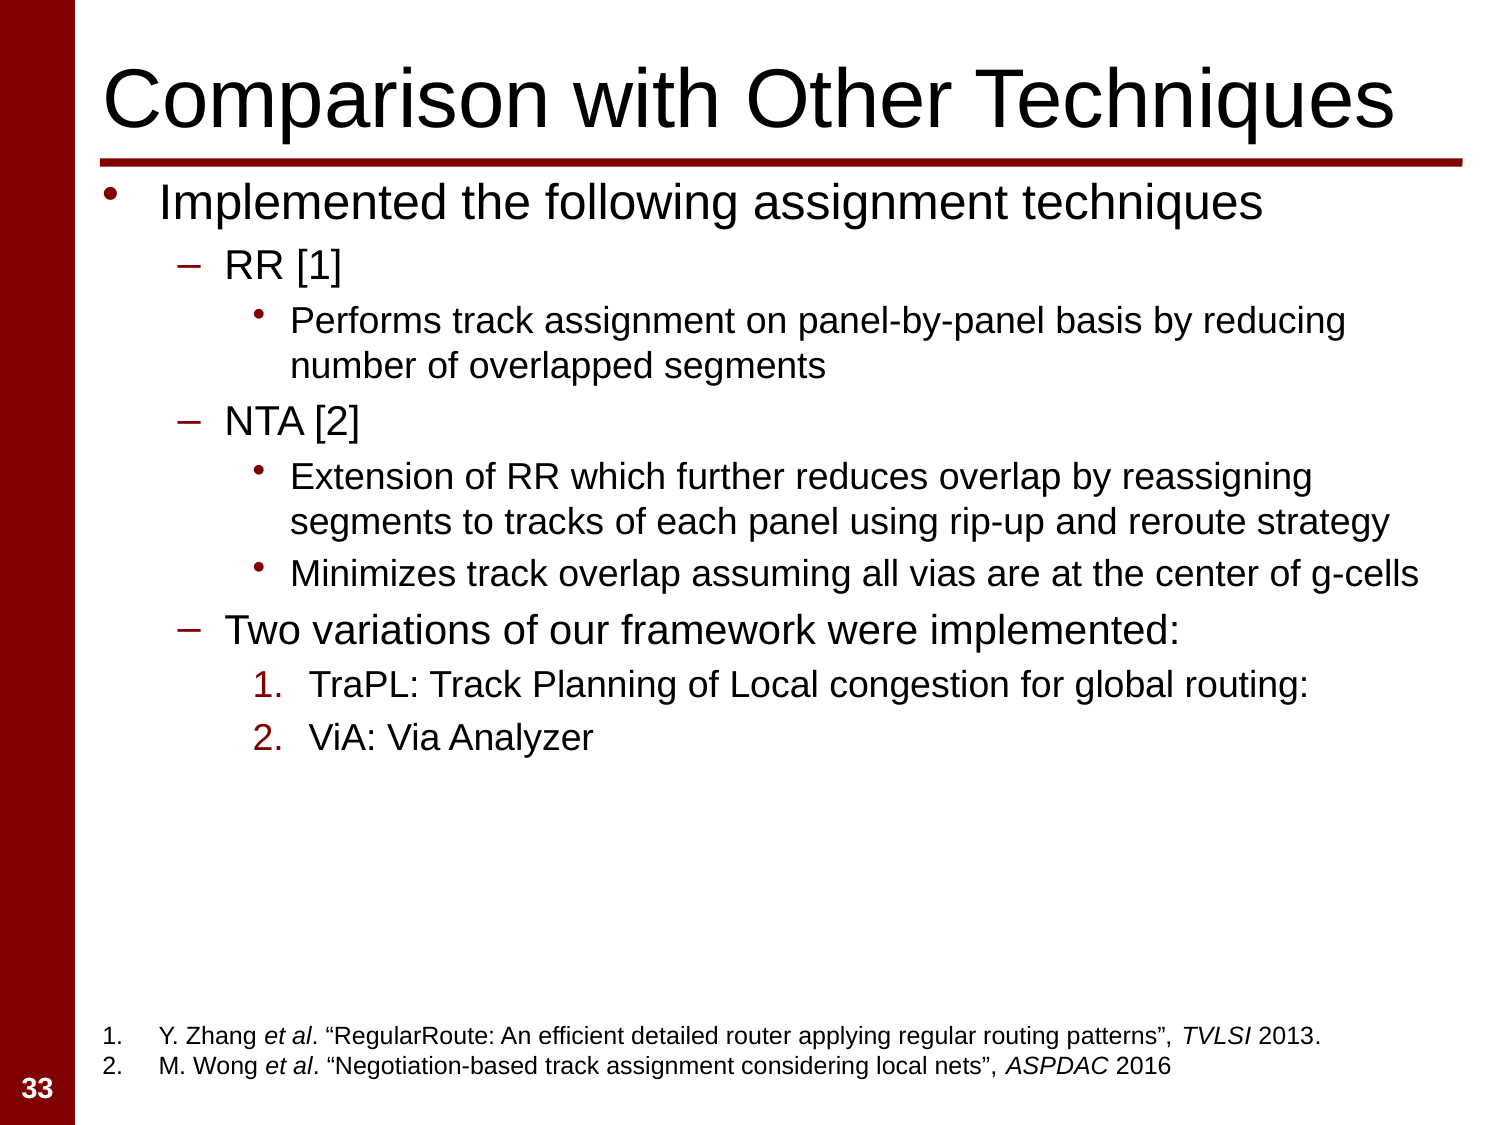

# Comparison with Other Techniques
Implemented the following assignment techniques
RR [1]
Performs track assignment on panel-by-panel basis by reducing number of overlapped segments
NTA [2]
Extension of RR which further reduces overlap by reassigning segments to tracks of each panel using rip-up and reroute strategy
Minimizes track overlap assuming all vias are at the center of g-cells
Two variations of our framework were implemented:
TraPL: Track Planning of Local congestion for global routing:
ViA: Via Analyzer

Y. Zhang et al. “RegularRoute: An efficient detailed router applying regular routing patterns”, TVLSI 2013.
M. Wong et al. “Negotiation-based track assignment considering local nets”, ASPDAC 2016